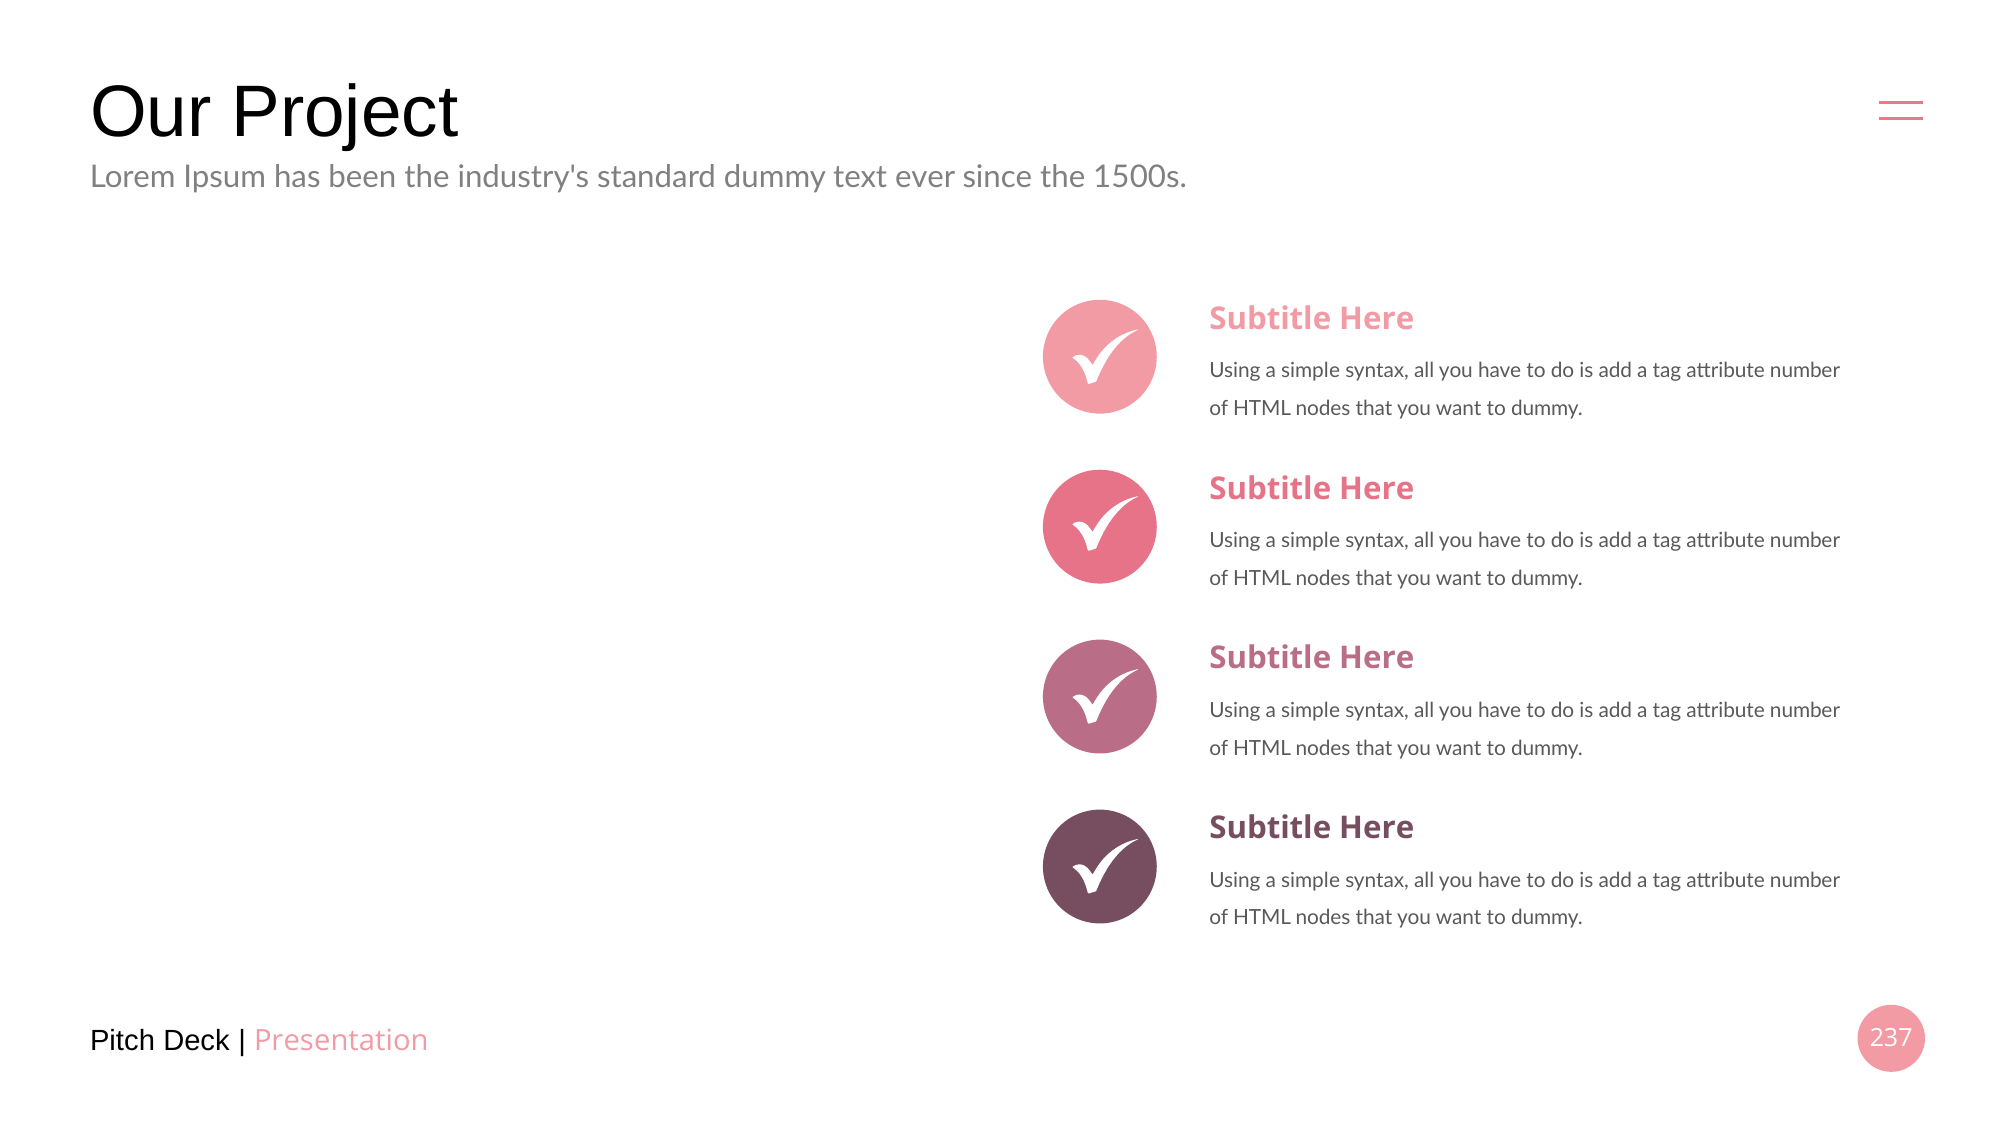

# Our Project
Lorem Ipsum has been the industry's standard dummy text ever since the 1500s.

Subtitle Here

Using a simple syntax, all you have to do is add a tag attribute number of HTML nodes that you want to dummy.
Subtitle Here

Using a simple syntax, all you have to do is add a tag attribute number of HTML nodes that you want to dummy.
Subtitle Here

Using a simple syntax, all you have to do is add a tag attribute number of HTML nodes that you want to dummy.
Subtitle Here

Using a simple syntax, all you have to do is add a tag attribute number of HTML nodes that you want to dummy.
Pitch Deck | Presentation
237